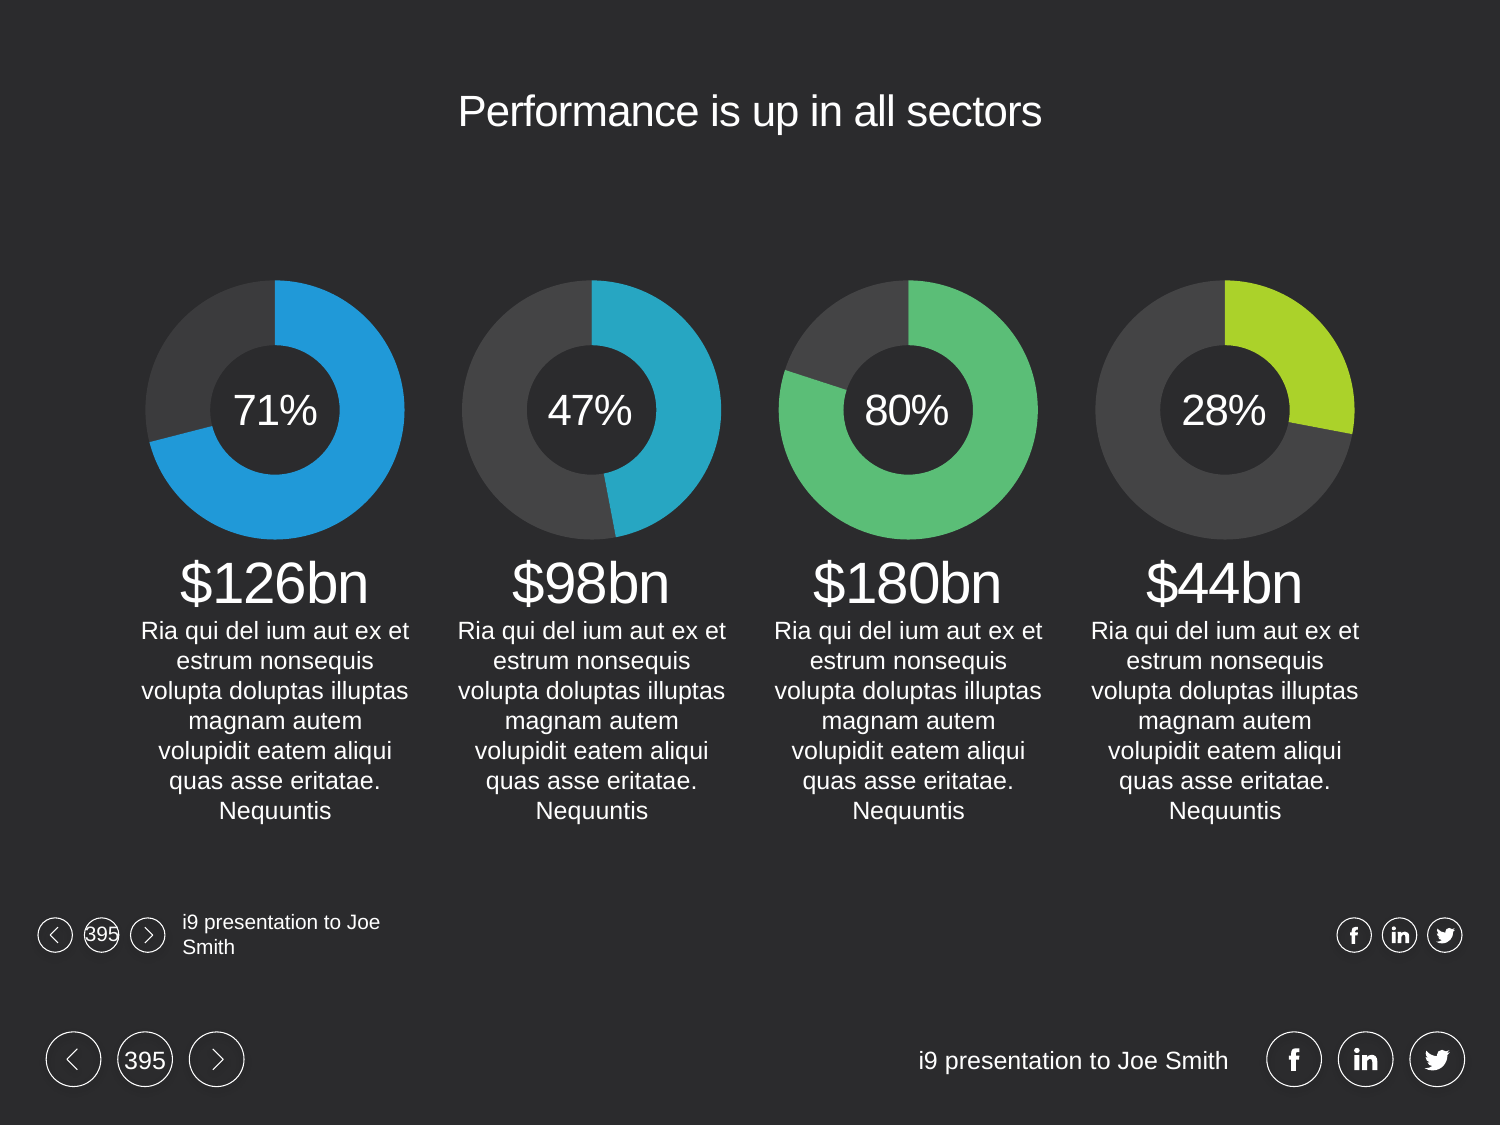

# Performance is up in all sectors

### Chart

| Category | Sales |
|---|---|
| 1st Qtr | 71.0 |
| 2nd Qtr | 29.0 |

### Chart

| Category | Sales |
|---|---|
| 1st Qtr | 47.0 |
| 2nd Qtr | 53.0 |

### Chart

| Category | Sales |
|---|---|
| 1st Qtr | 80.0 |
| 2nd Qtr | 20.0 |

### Chart

| Category | Sales |
|---|---|
| 1st Qtr | 28.0 |
| 2nd Qtr | 72.0 |
71%
47%
80%
28%
$126bn
Ria qui del ium aut ex et estrum nonsequis volupta doluptas illuptas magnam autem volupidit eatem aliqui quas asse eritatae. Nequuntis
$98bn
Ria qui del ium aut ex et estrum nonsequis volupta doluptas illuptas magnam autem volupidit eatem aliqui quas asse eritatae. Nequuntis
$180bn
Ria qui del ium aut ex et estrum nonsequis volupta doluptas illuptas magnam autem volupidit eatem aliqui quas asse eritatae. Nequuntis
$44bn
Ria qui del ium aut ex et estrum nonsequis volupta doluptas illuptas magnam autem volupidit eatem aliqui quas asse eritatae. Nequuntis
i9 presentation to Joe Smith
395